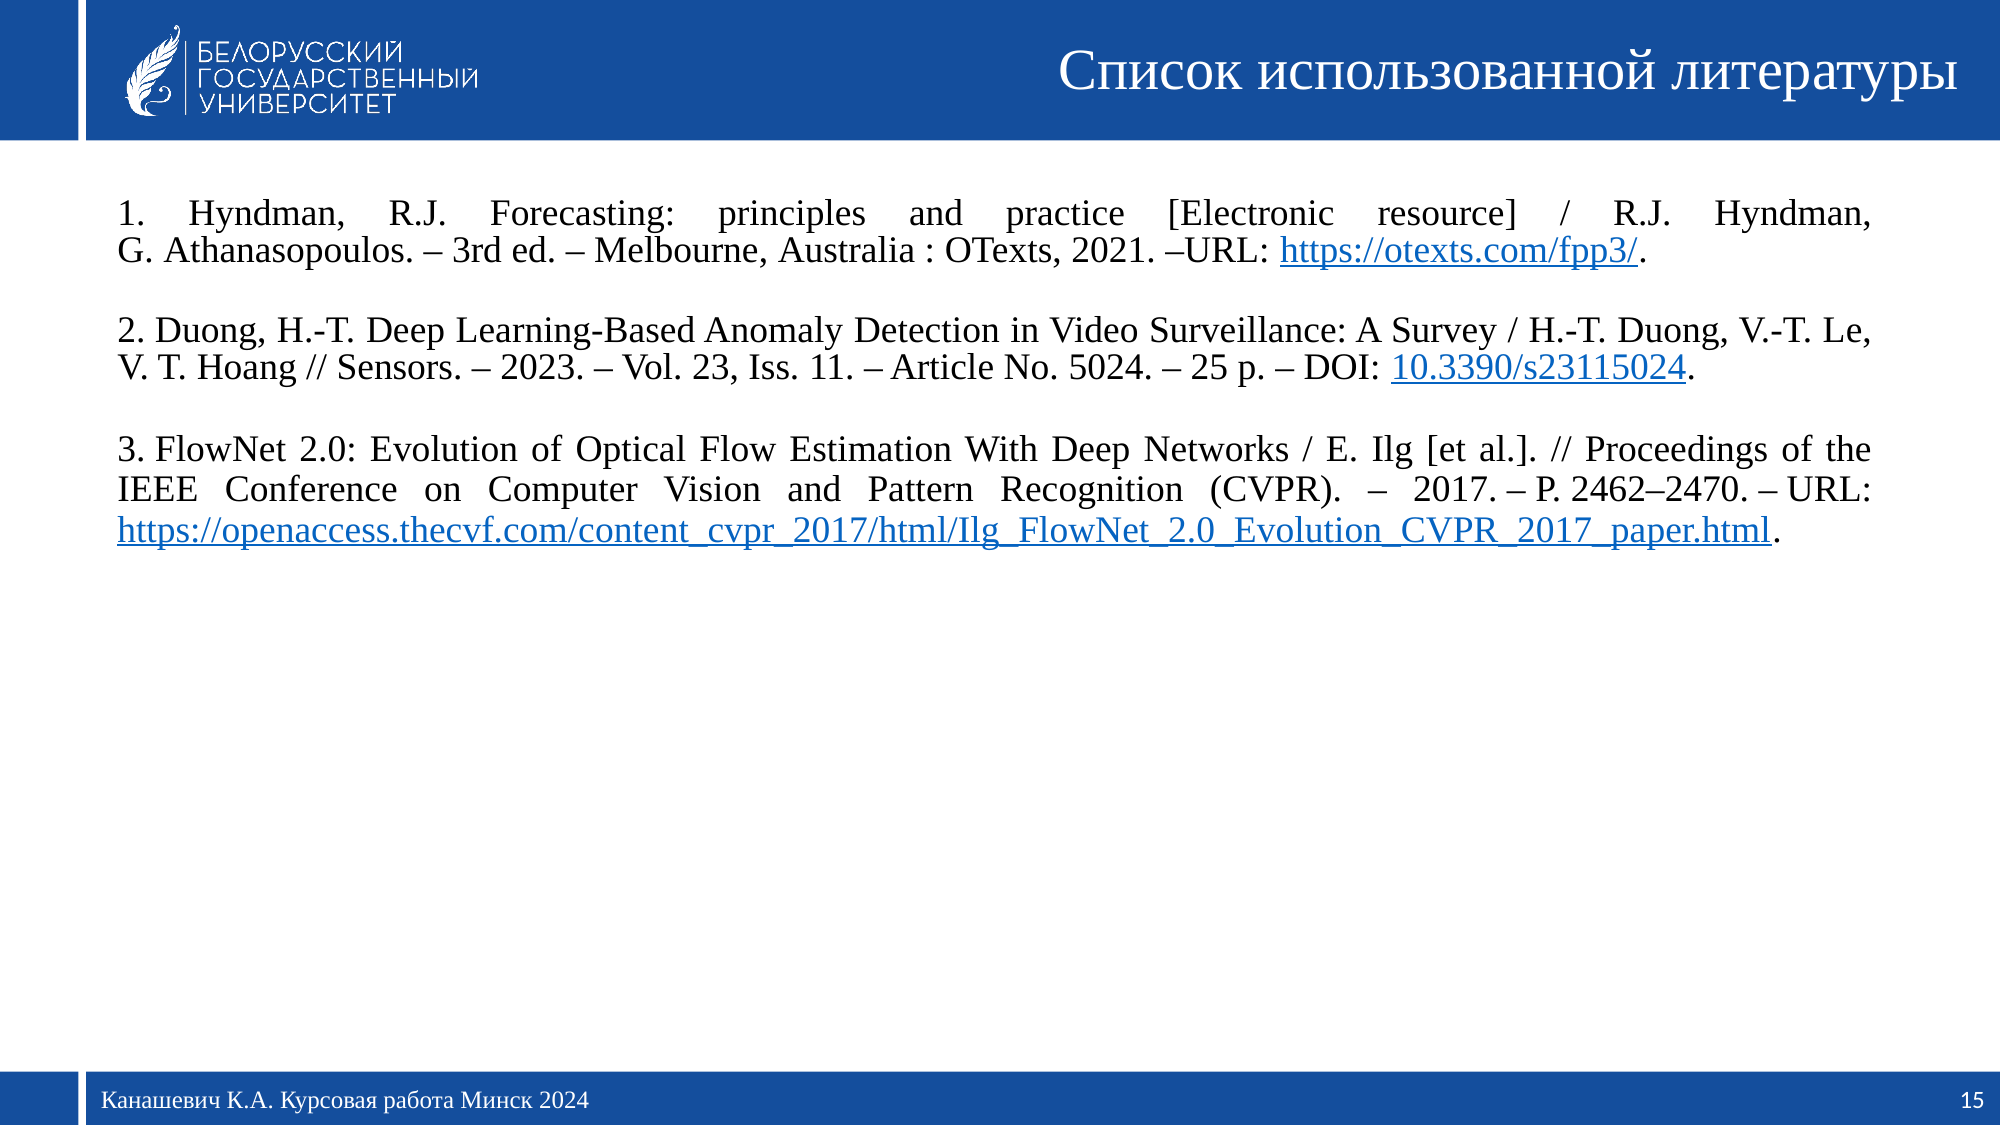

# Список использованной литературы
1. Hyndman, R.J. Forecasting: principles and practice [Electronic resource] / R.J. Hyndman, G. Athanasopoulos. – 3rd ed. – Melbourne, Australia : OTexts, 2021. –URL: https://otexts.com/fpp3/.
2. Duong, H.-T. Deep Learning-Based Anomaly Detection in Video Surveillance: A Survey / H.-T. Duong, V.-T. Le, V. T. Hoang // Sensors. – 2023. – Vol. 23, Iss. 11. – Article No. 5024. – 25 p. – DOI: 10.3390/s23115024.
3. FlowNet 2.0: Evolution of Optical Flow Estimation With Deep Networks / E. Ilg [et al.]. // Proceedings of the IEEE Conference on Computer Vision and Pattern Recognition (CVPR). – 2017. – P. 2462–2470. – URL: https://openaccess.thecvf.com/content_cvpr_2017/html/Ilg_FlowNet_2.0_Evolution_CVPR_2017_paper.html.

Канашевич К.А. Курсовая работа Минск 2024
15